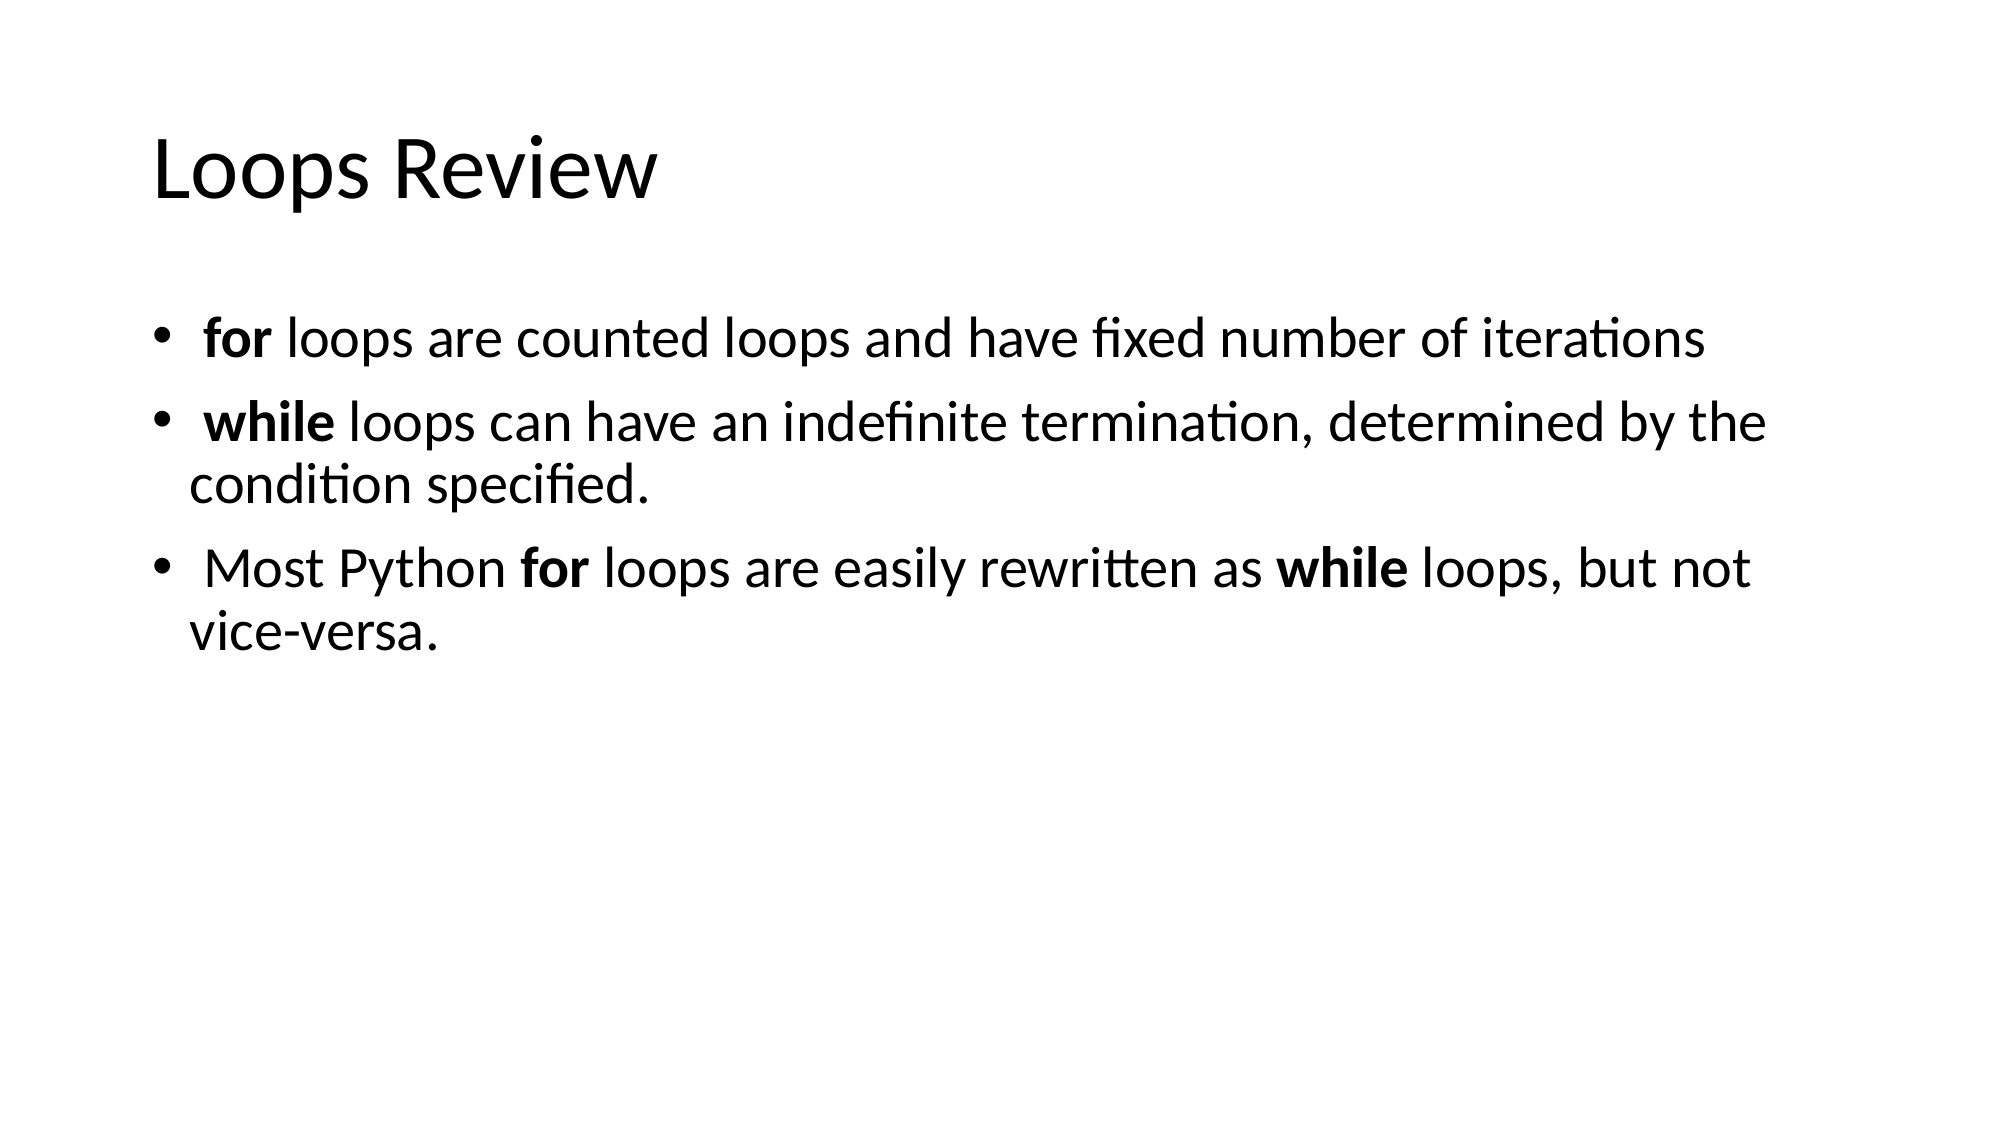

# Loops Review
 for loops are counted loops and have fixed number of iterations
 while loops can have an indefinite termination, determined by the condition specified.
 Most Python for loops are easily rewritten as while loops, but not vice-versa.